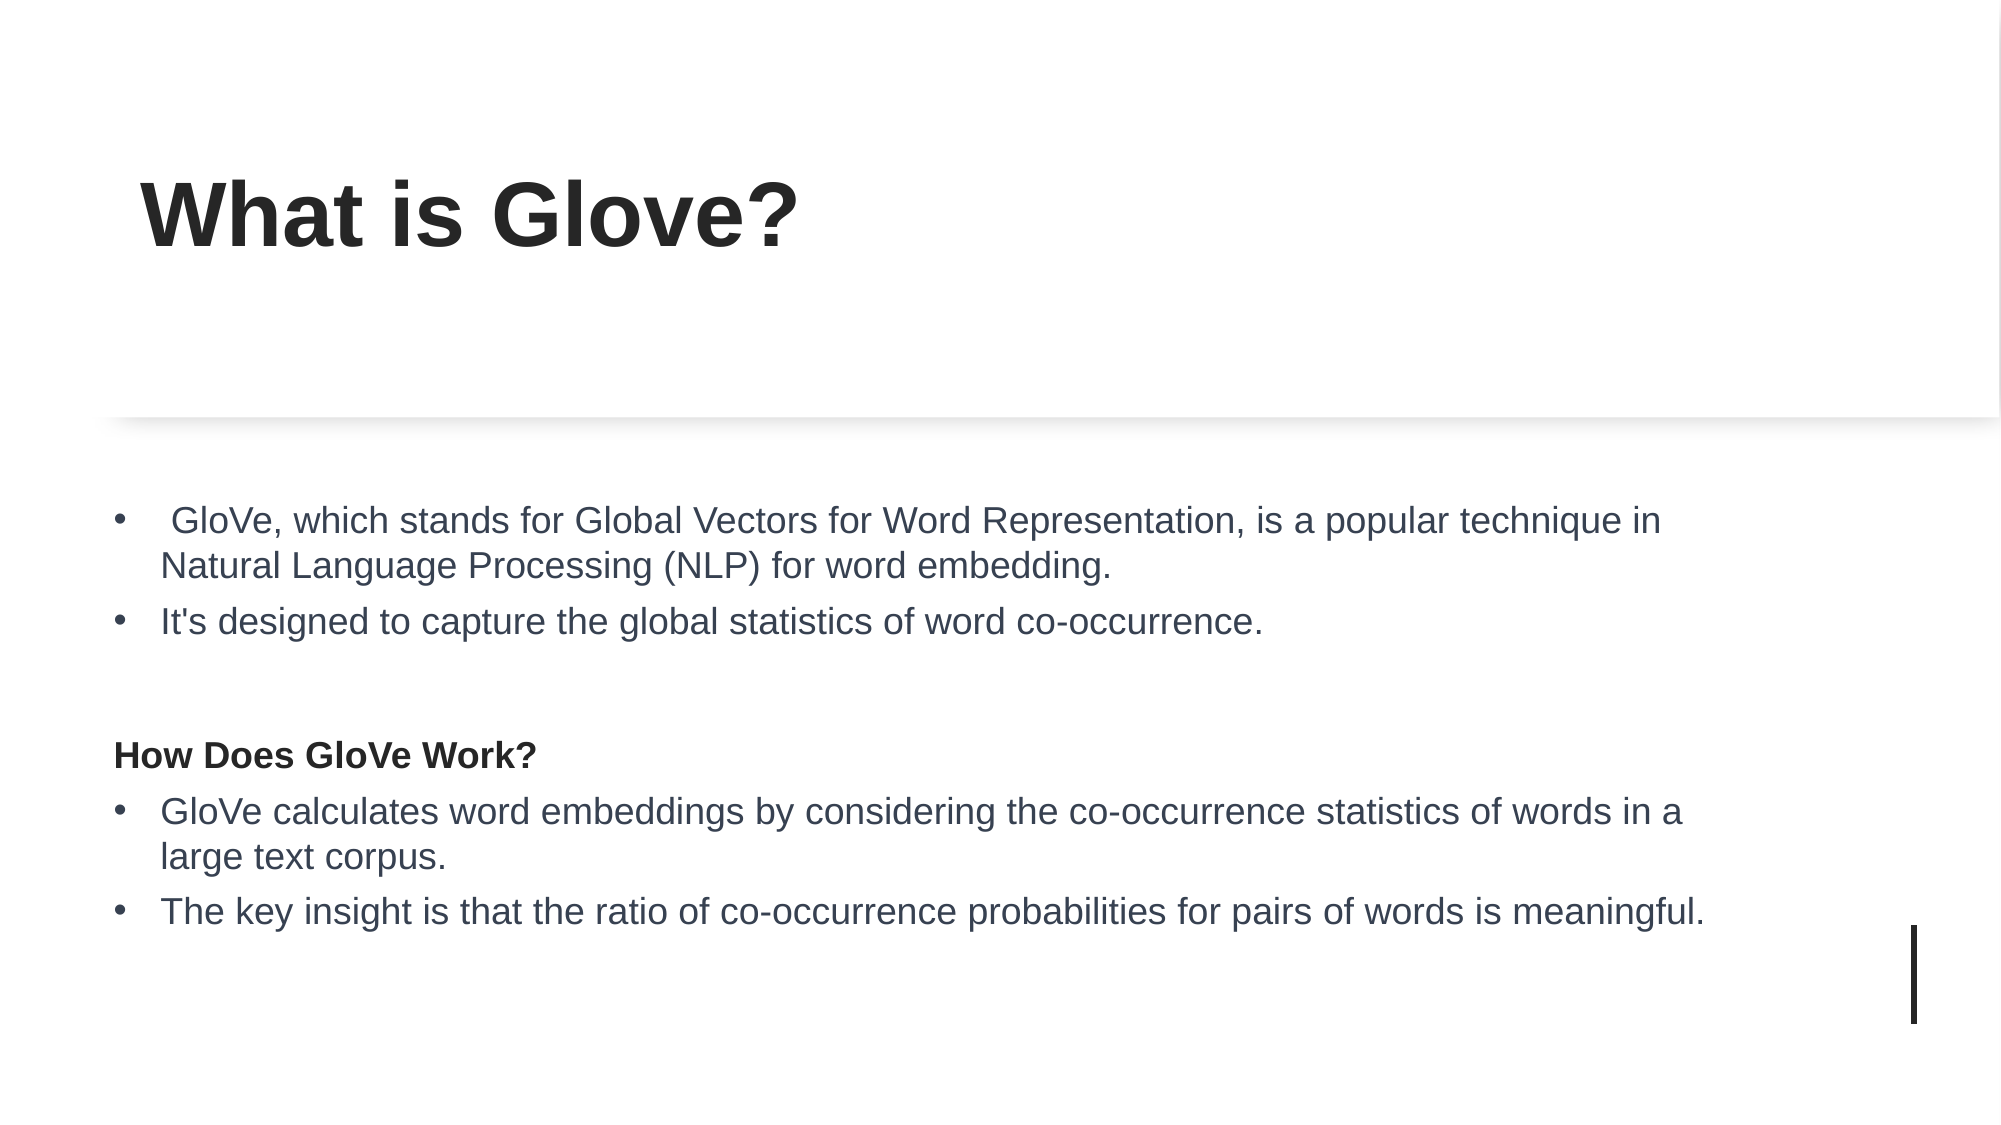

# What is Glove?
 GloVe, which stands for Global Vectors for Word Representation, is a popular technique in Natural Language Processing (NLP) for word embedding.
It's designed to capture the global statistics of word co-occurrence.

How Does GloVe Work?
GloVe calculates word embeddings by considering the co-occurrence statistics of words in a large text corpus.
The key insight is that the ratio of co-occurrence probabilities for pairs of words is meaningful.